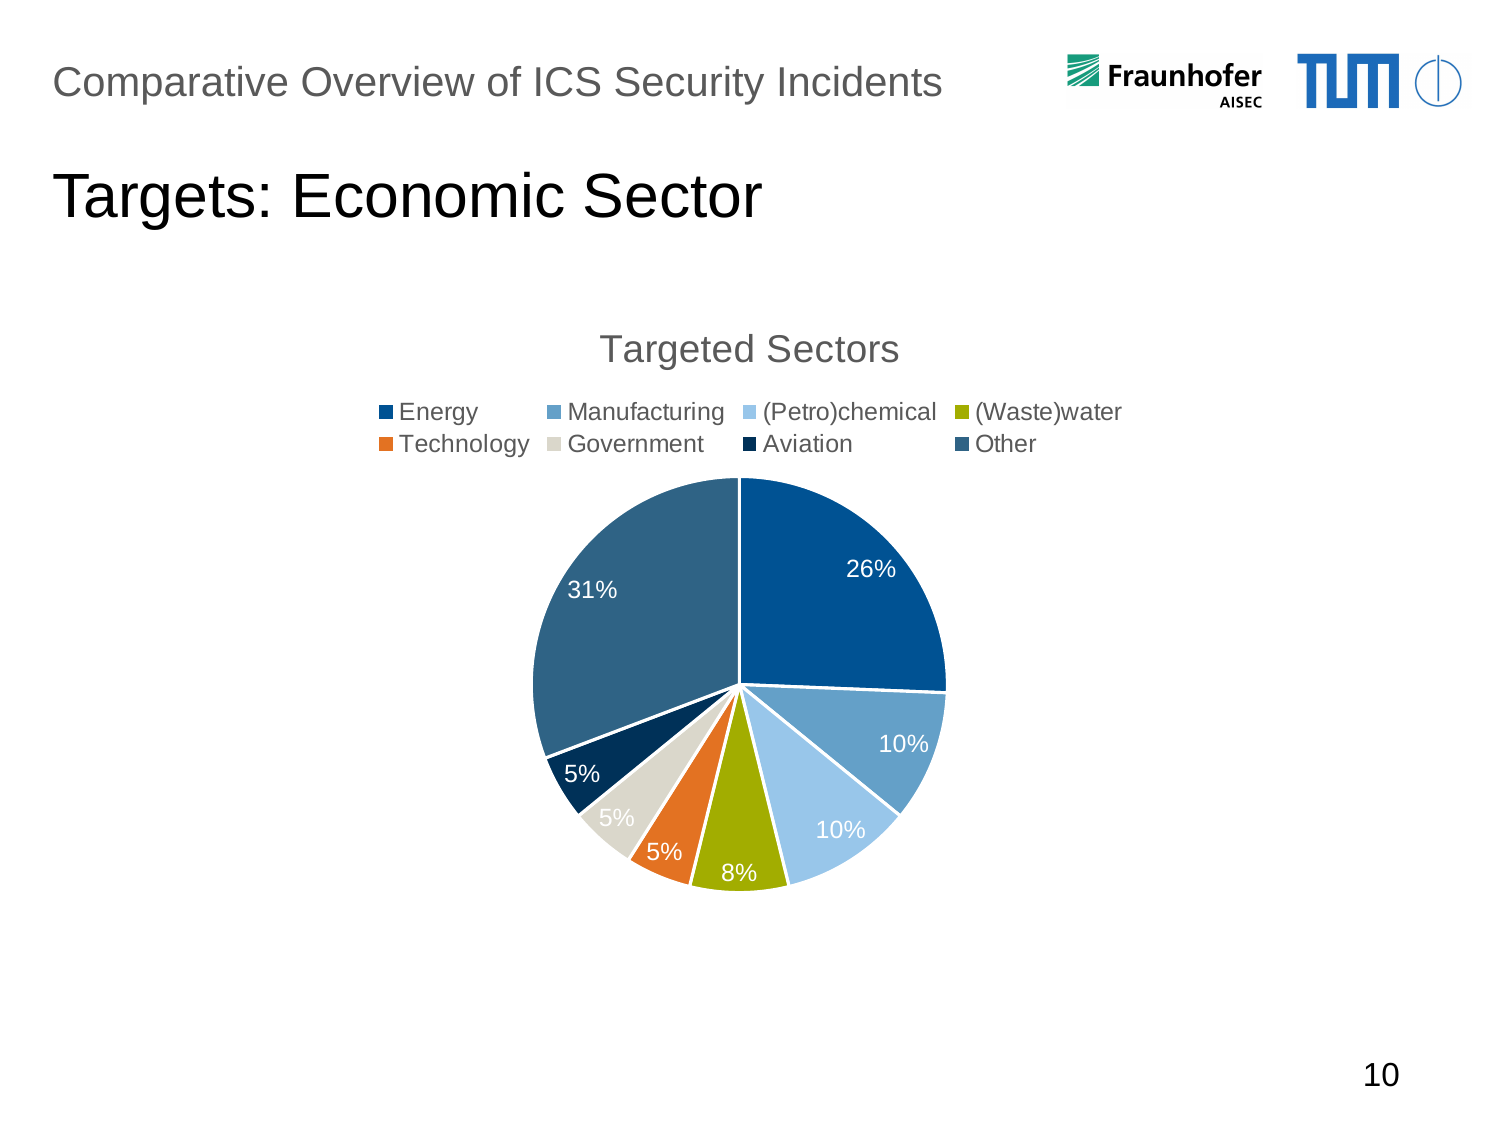

Comparative Overview of ICS Security Incidents
# Targets: Economic Sector

### Chart: Targeted Sectors

| Category | Targetted Sector |
|---|---|
| Energy | 10.0 |
| Manufacturing | 4.0 |
| (Petro)chemical | 4.0 |
| (Waste)water | 3.0 |
| Technology | 2.0 |
| Government | 2.0 |
| Aviation | 2.0 |
| Other | 12.0 |
10